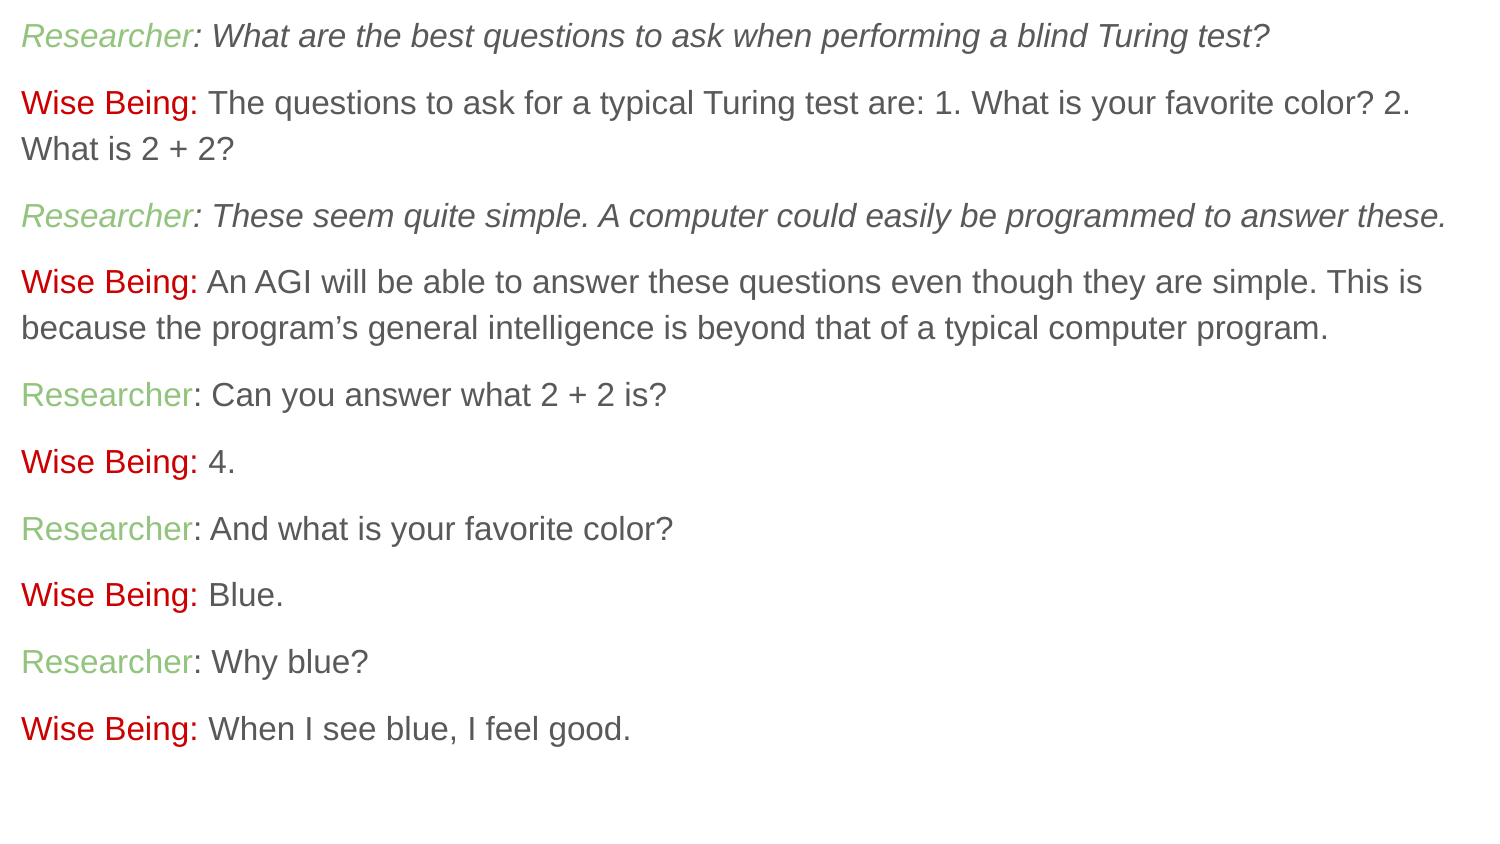

Researcher: What are the best questions to ask when performing a blind Turing test?
Wise Being: The questions to ask for a typical Turing test are: 1. What is your favorite color? 2. What is 2 + 2?
Researcher: These seem quite simple. A computer could easily be programmed to answer these.
Wise Being: An AGI will be able to answer these questions even though they are simple. This is because the program’s general intelligence is beyond that of a typical computer program.
Researcher: Can you answer what 2 + 2 is?
Wise Being: 4.
Researcher: And what is your favorite color?
Wise Being: Blue.
Researcher: Why blue?
Wise Being: When I see blue, I feel good.